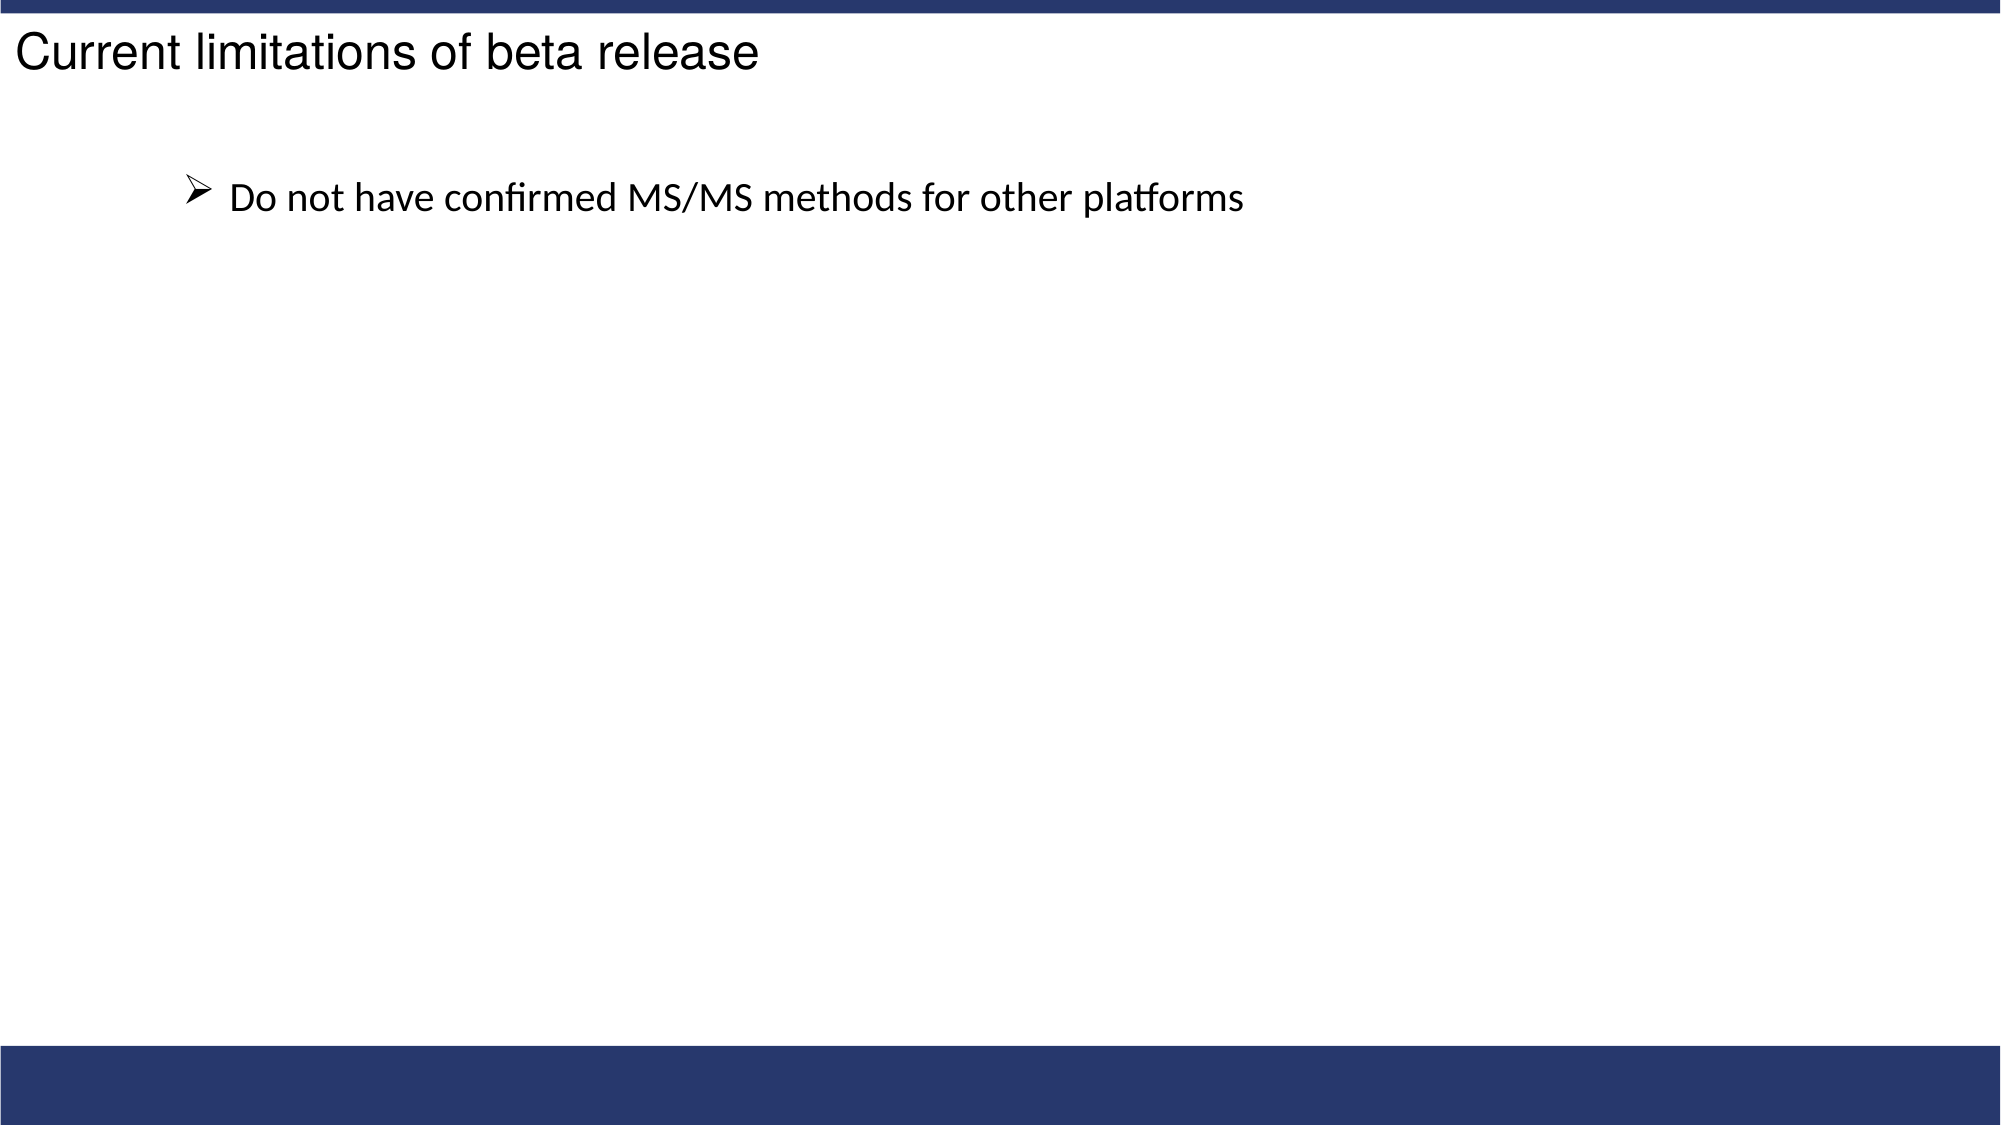

Current limitations of beta release
Do not have confirmed MS/MS methods for other platforms